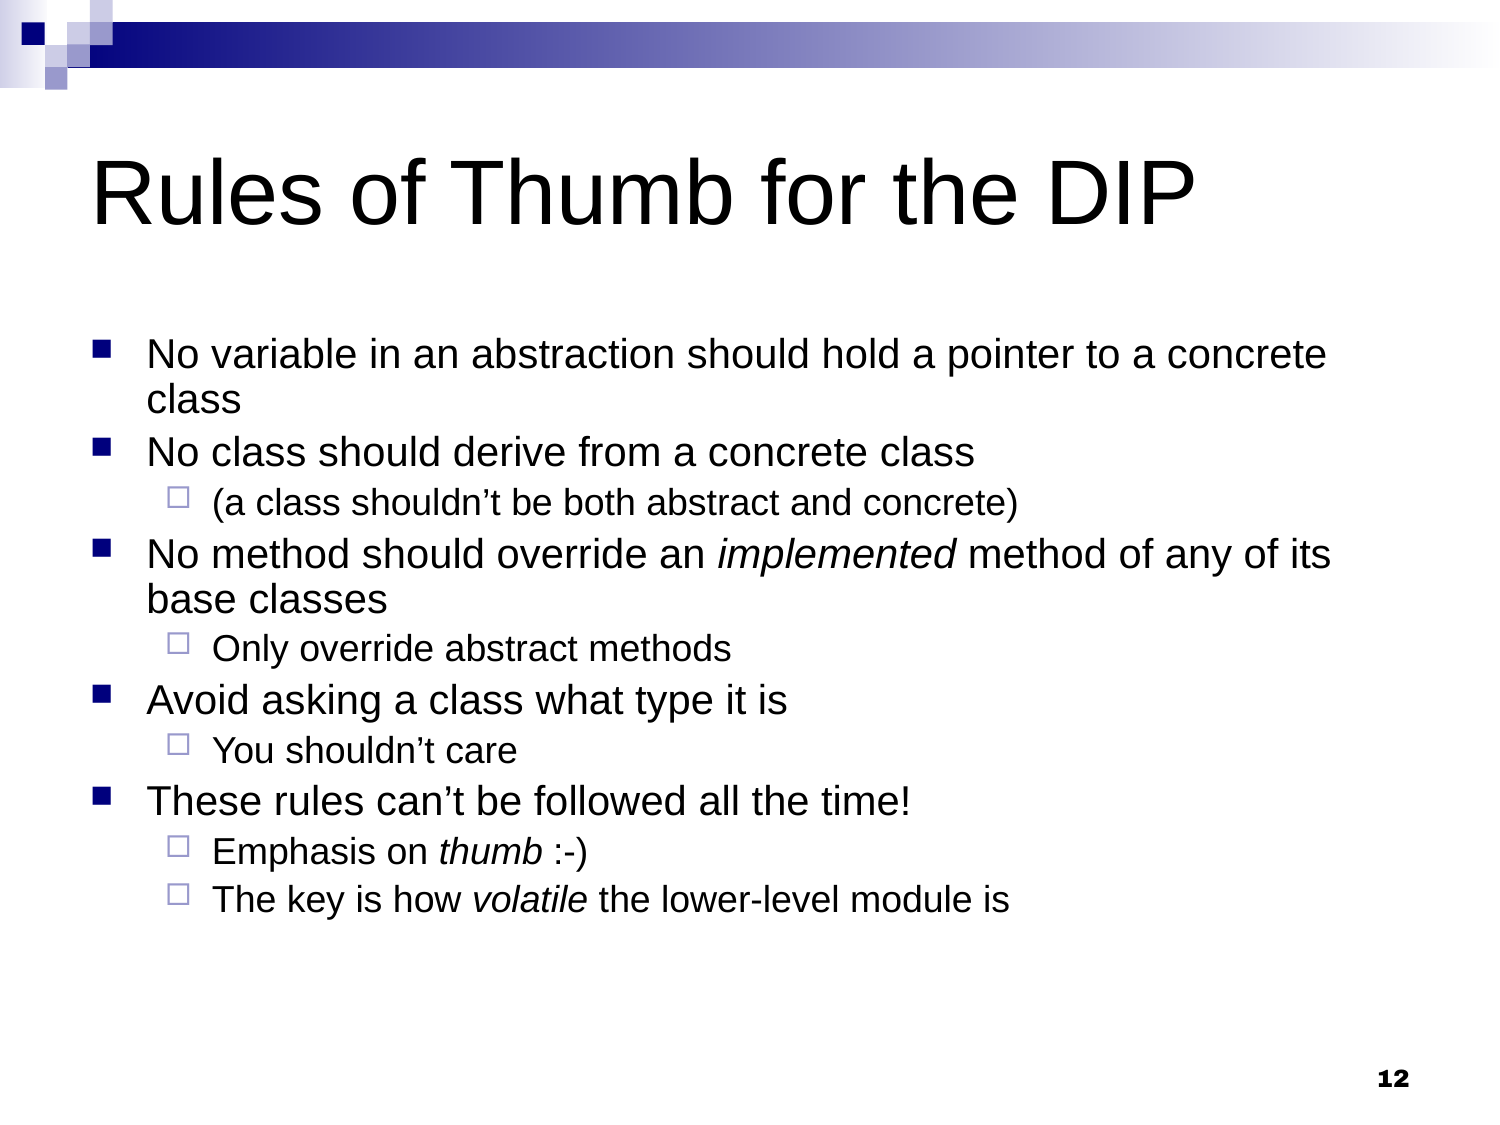

# Rules of Thumb for the DIP
No variable in an abstraction should hold a pointer to a concrete class
No class should derive from a concrete class
(a class shouldn’t be both abstract and concrete)
No method should override an implemented method of any of its base classes
Only override abstract methods
Avoid asking a class what type it is
You shouldn’t care
These rules can’t be followed all the time!
Emphasis on thumb :-)
The key is how volatile the lower-level module is
12